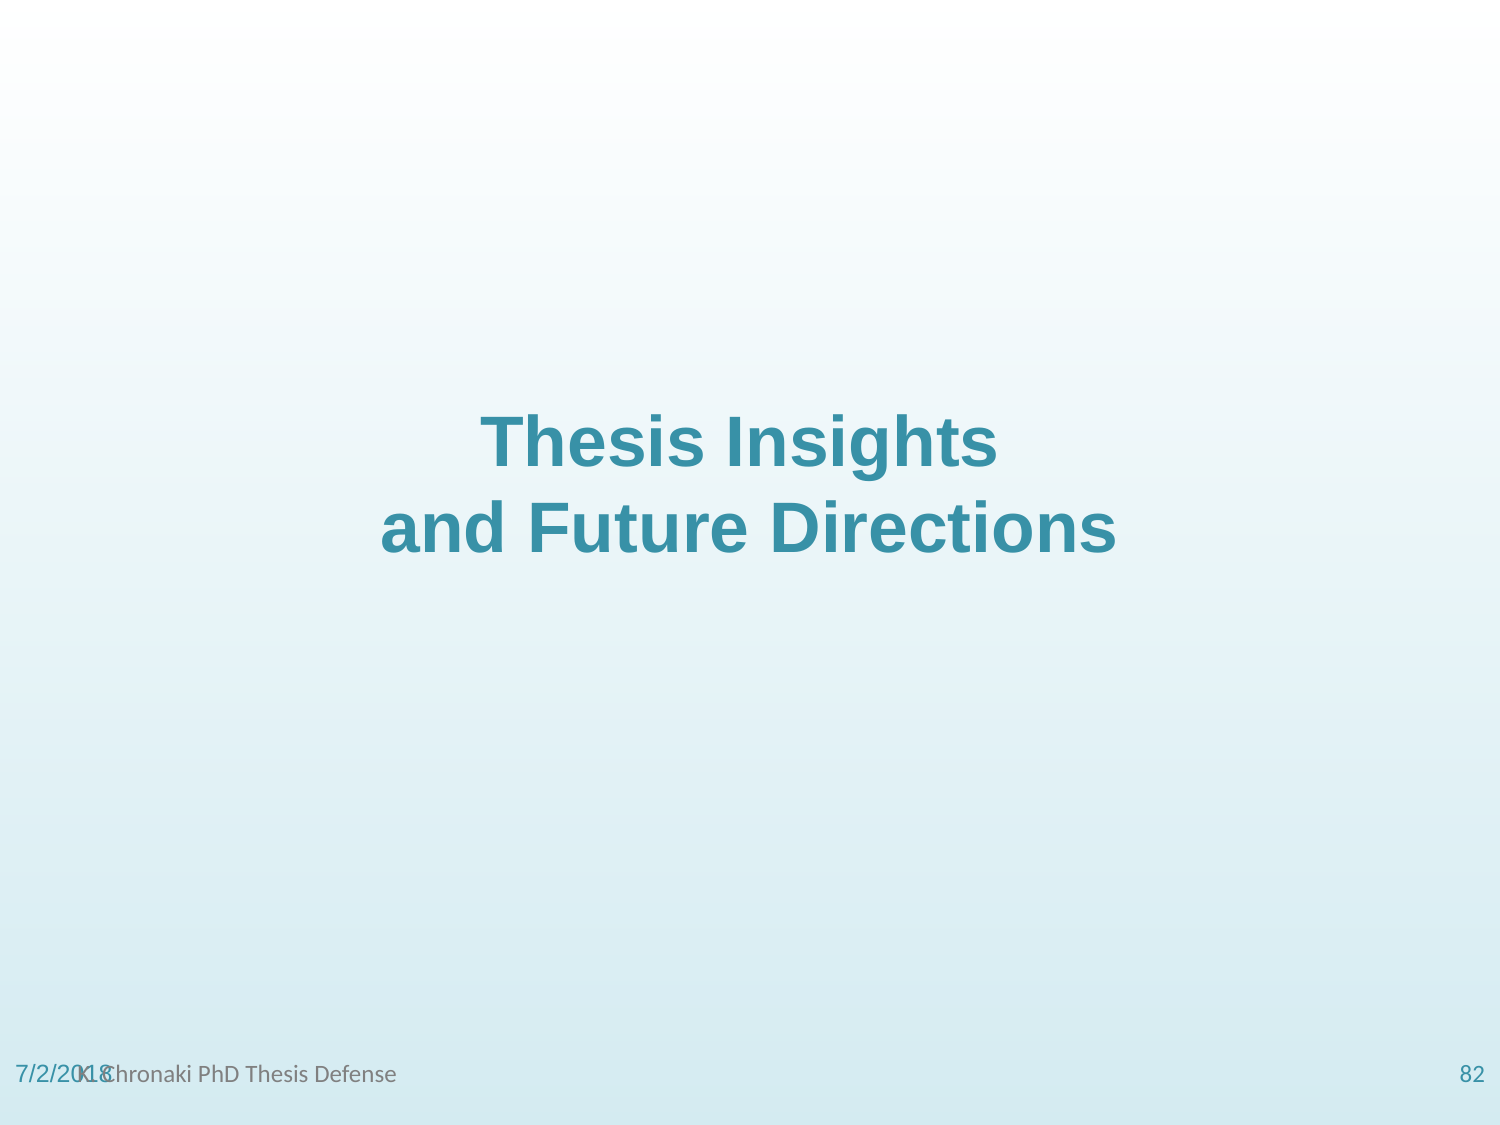

# Thesis Insights and Future Directions
7/2/2018
K. Chronaki PhD Thesis Defense
82